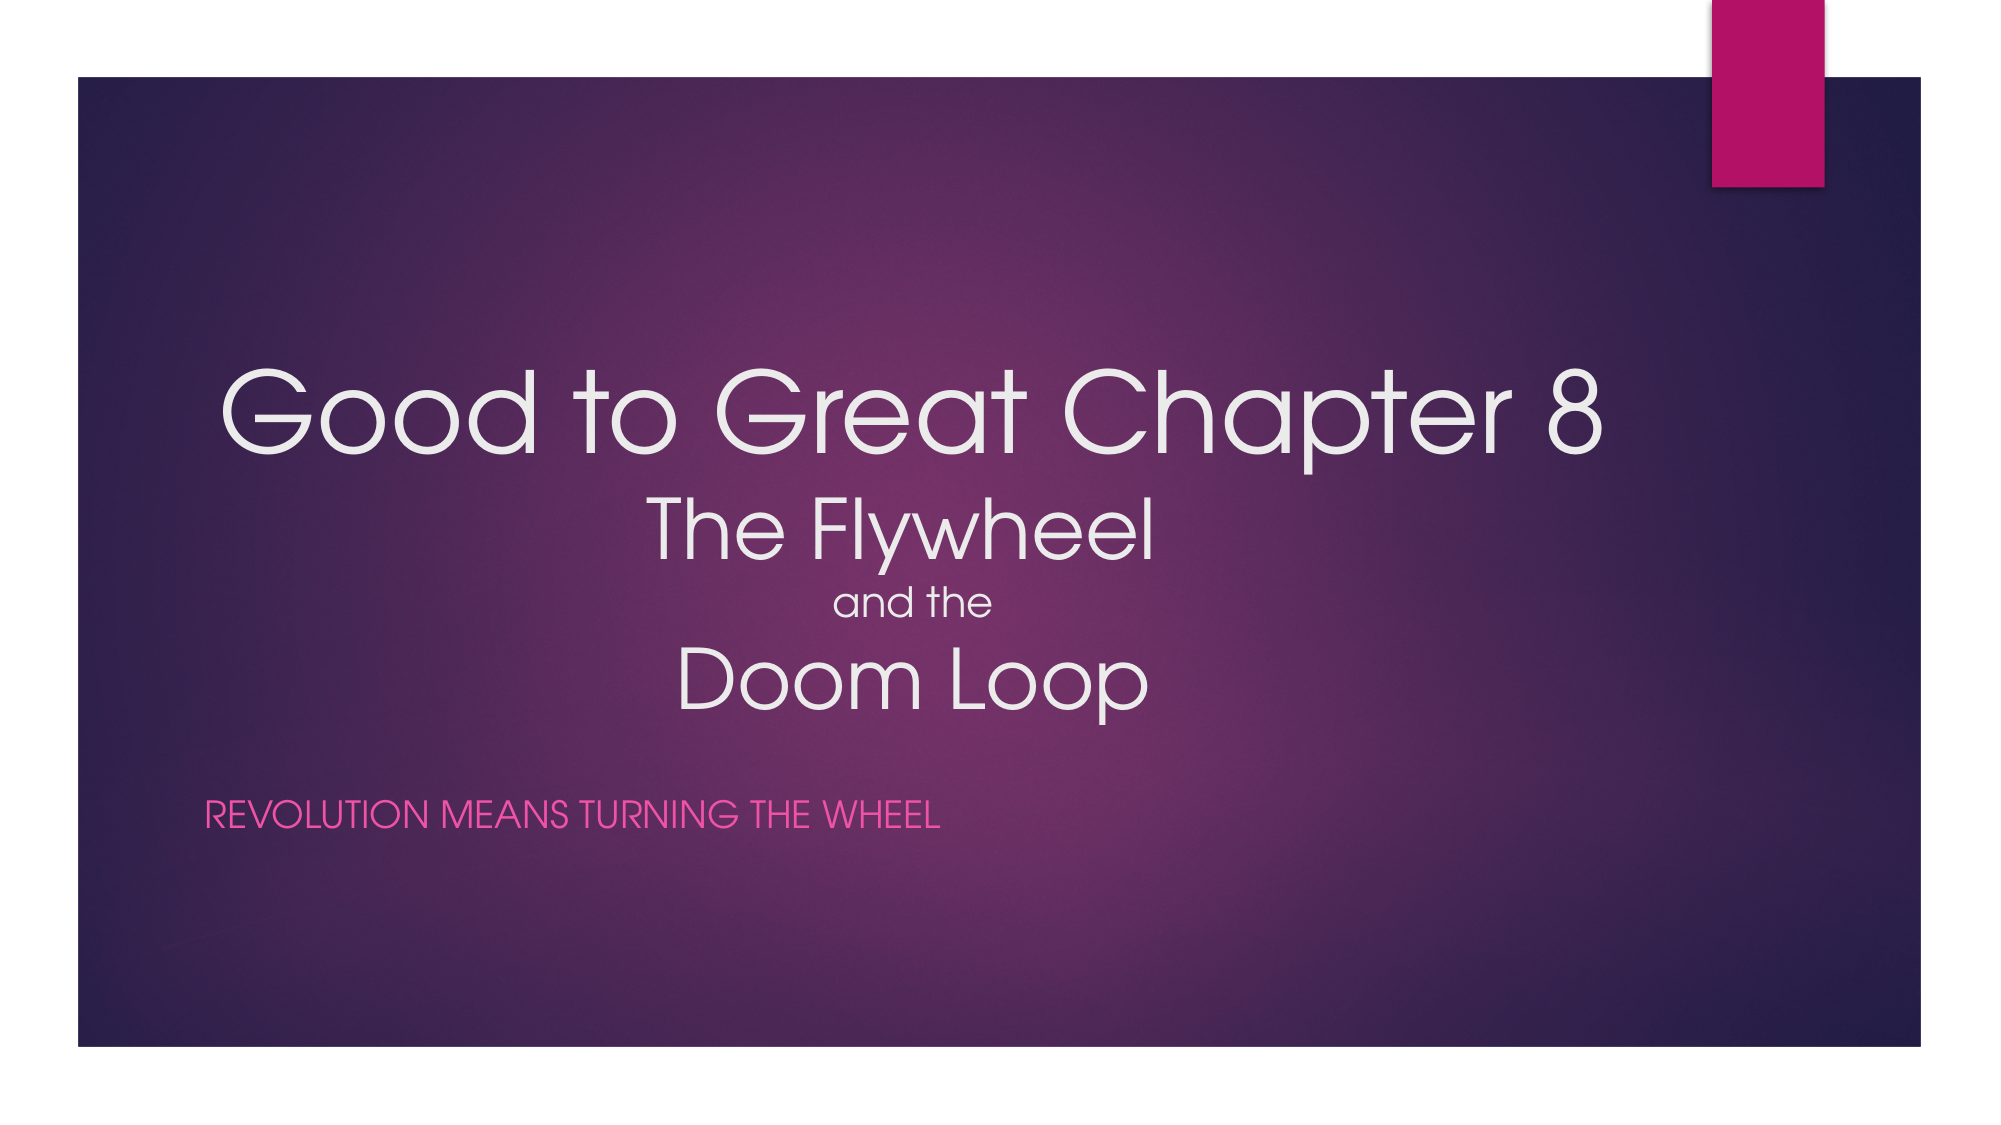

# Good to Great Chapter 8 The Flywheel and the Doom Loop
Revolution means turning the wheel